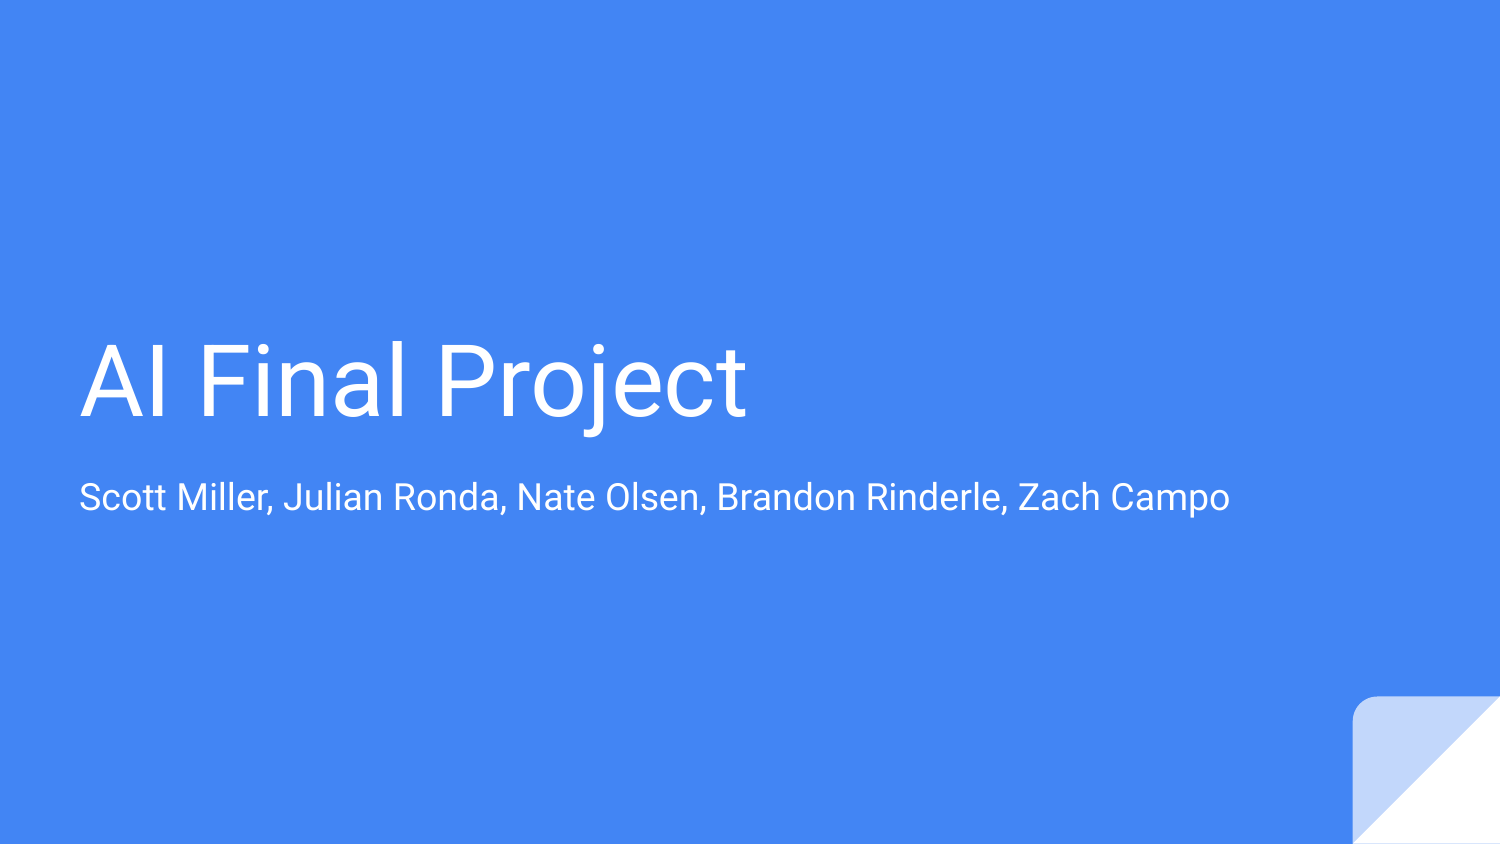

# AI Final Project
Scott Miller, Julian Ronda, Nate Olsen, Brandon Rinderle, Zach Campo